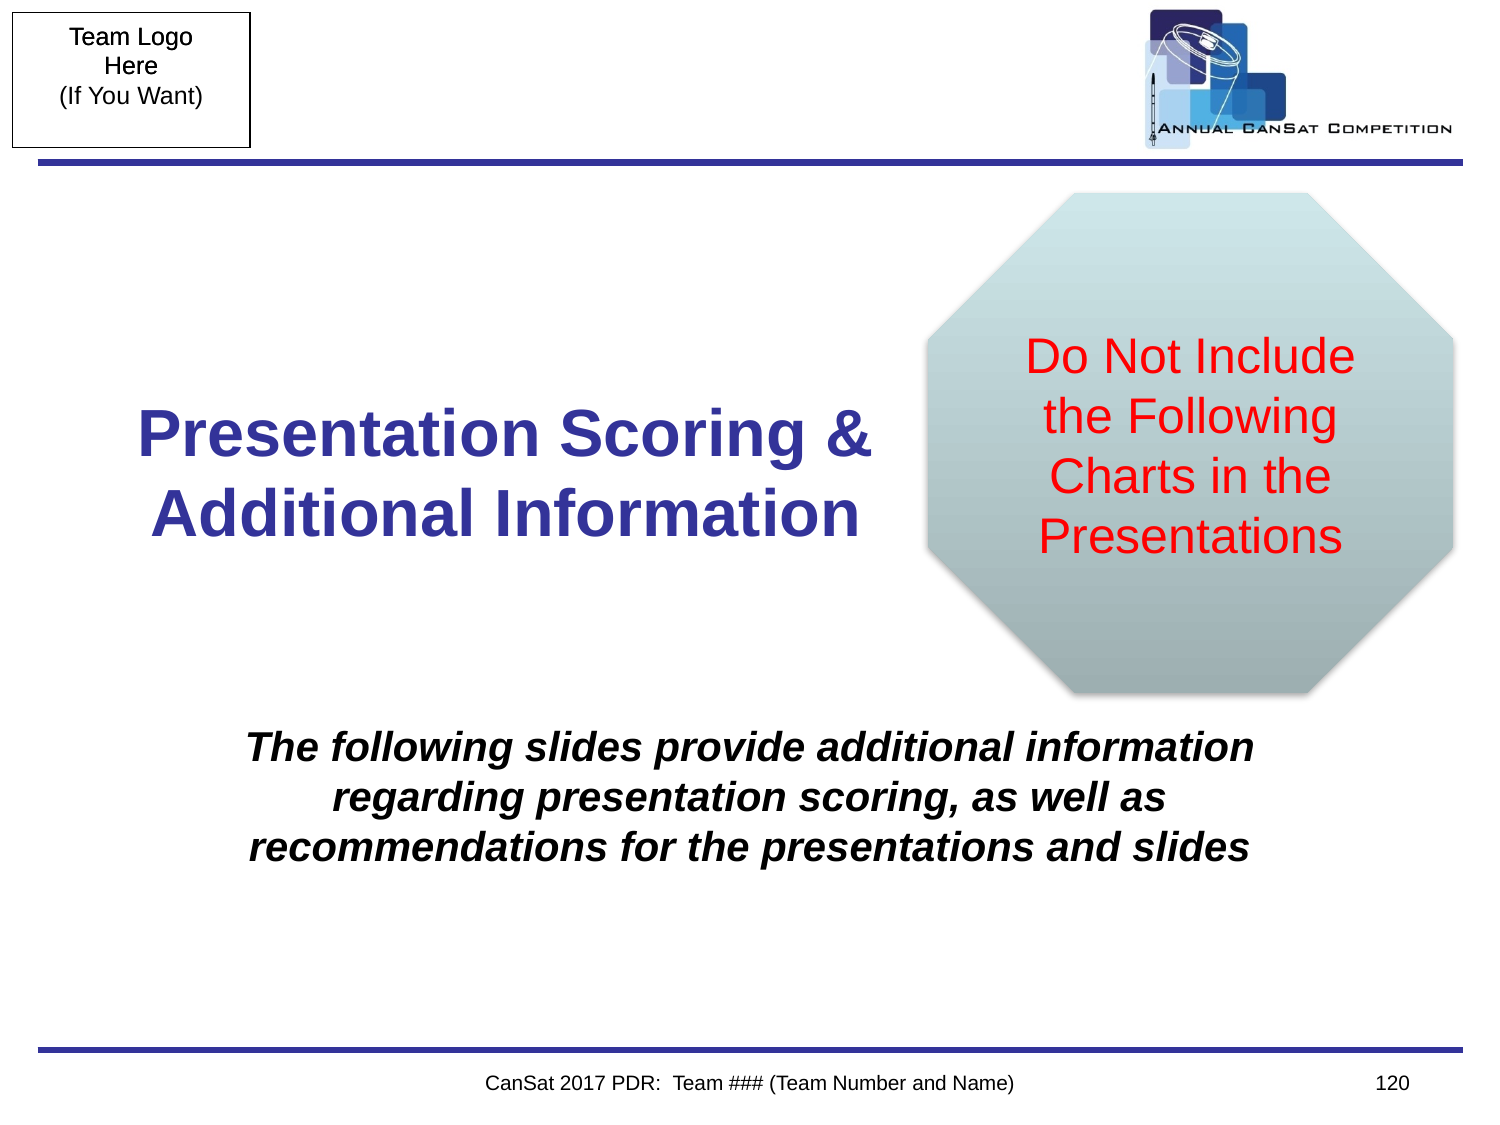

Do Not Include the Following Charts in the Presentations
# Presentation Scoring & Additional Information
The following slides provide additional information regarding presentation scoring, as well as recommendations for the presentations and slides
CanSat 2017 PDR:  Team ### (Team Number and Name)
120